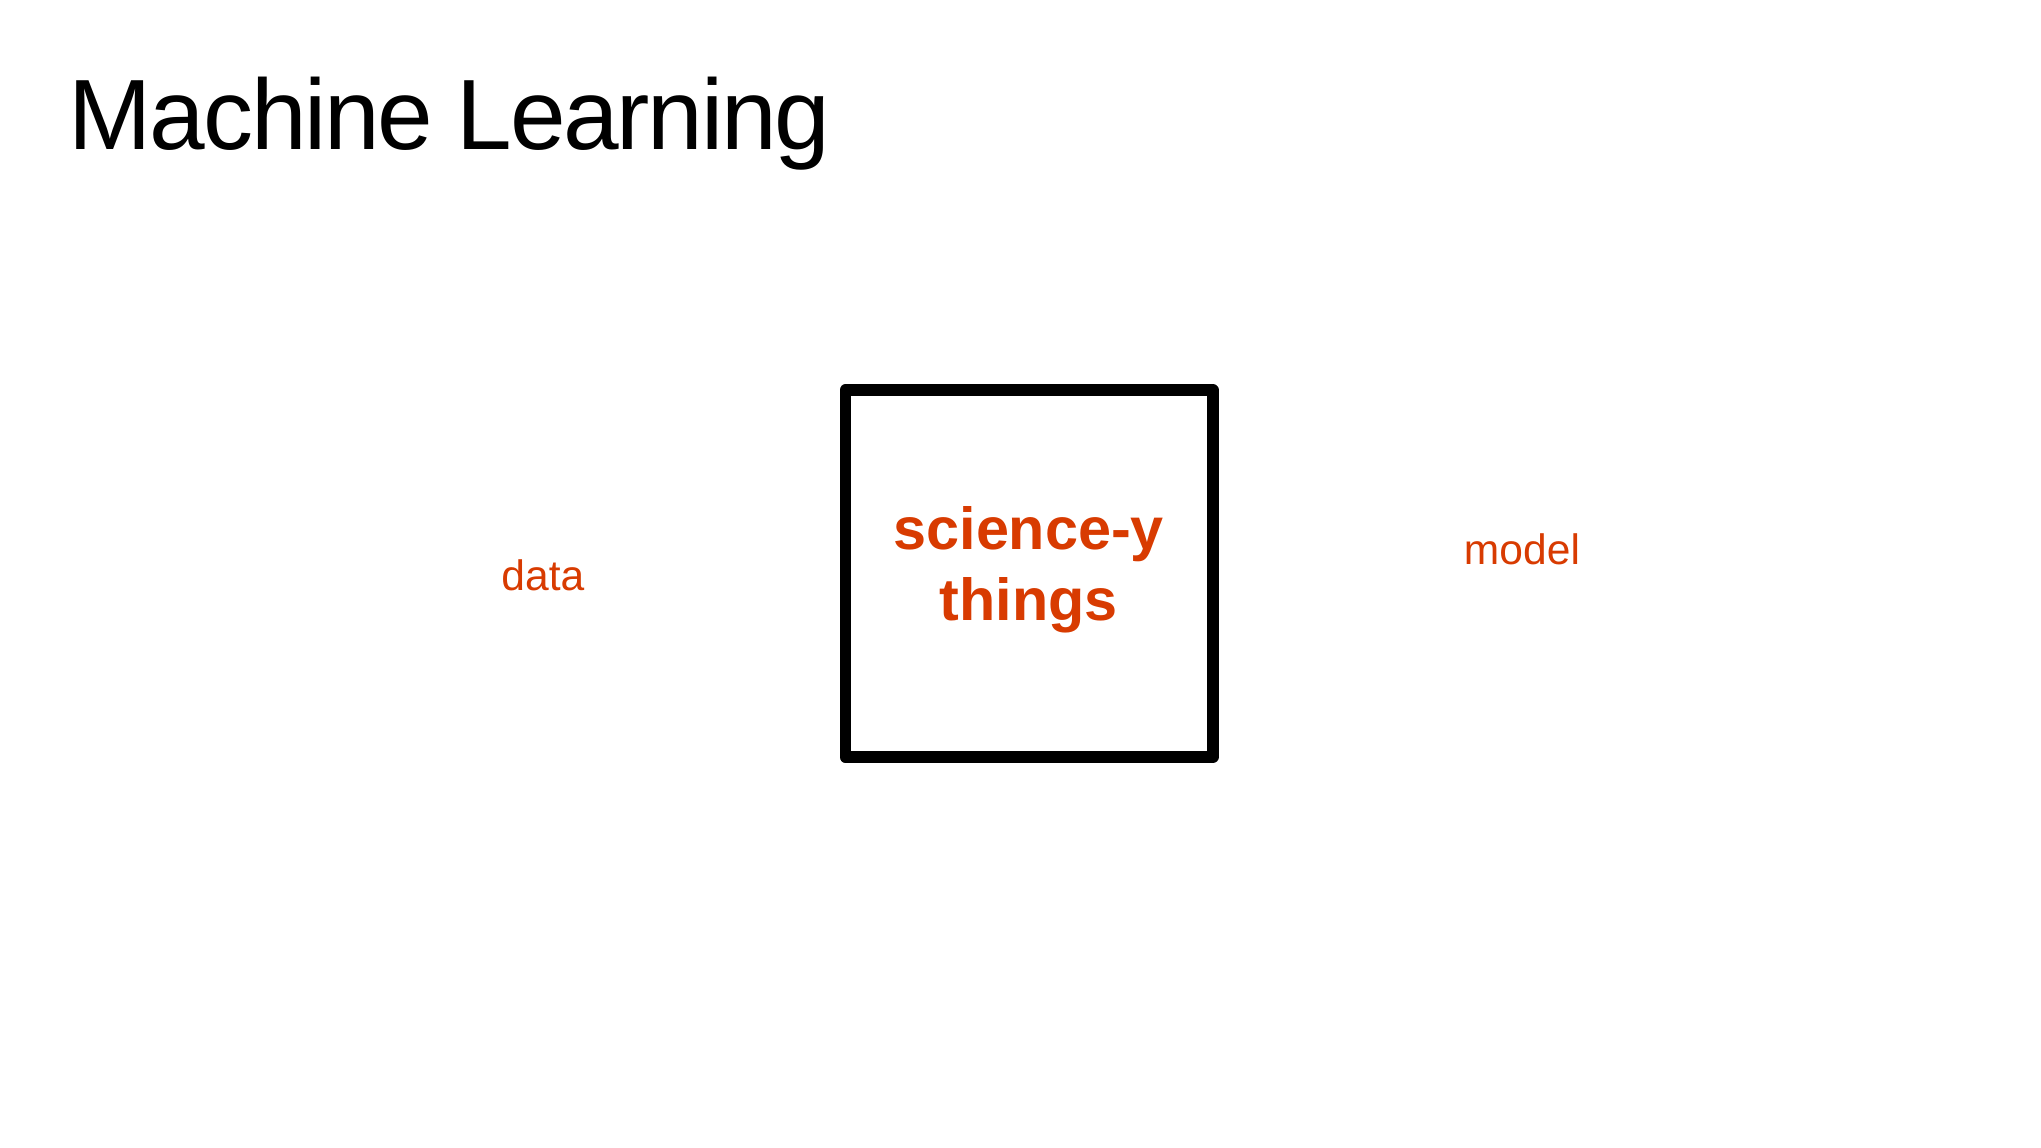

# Machine Learning

science-y
things
model
data